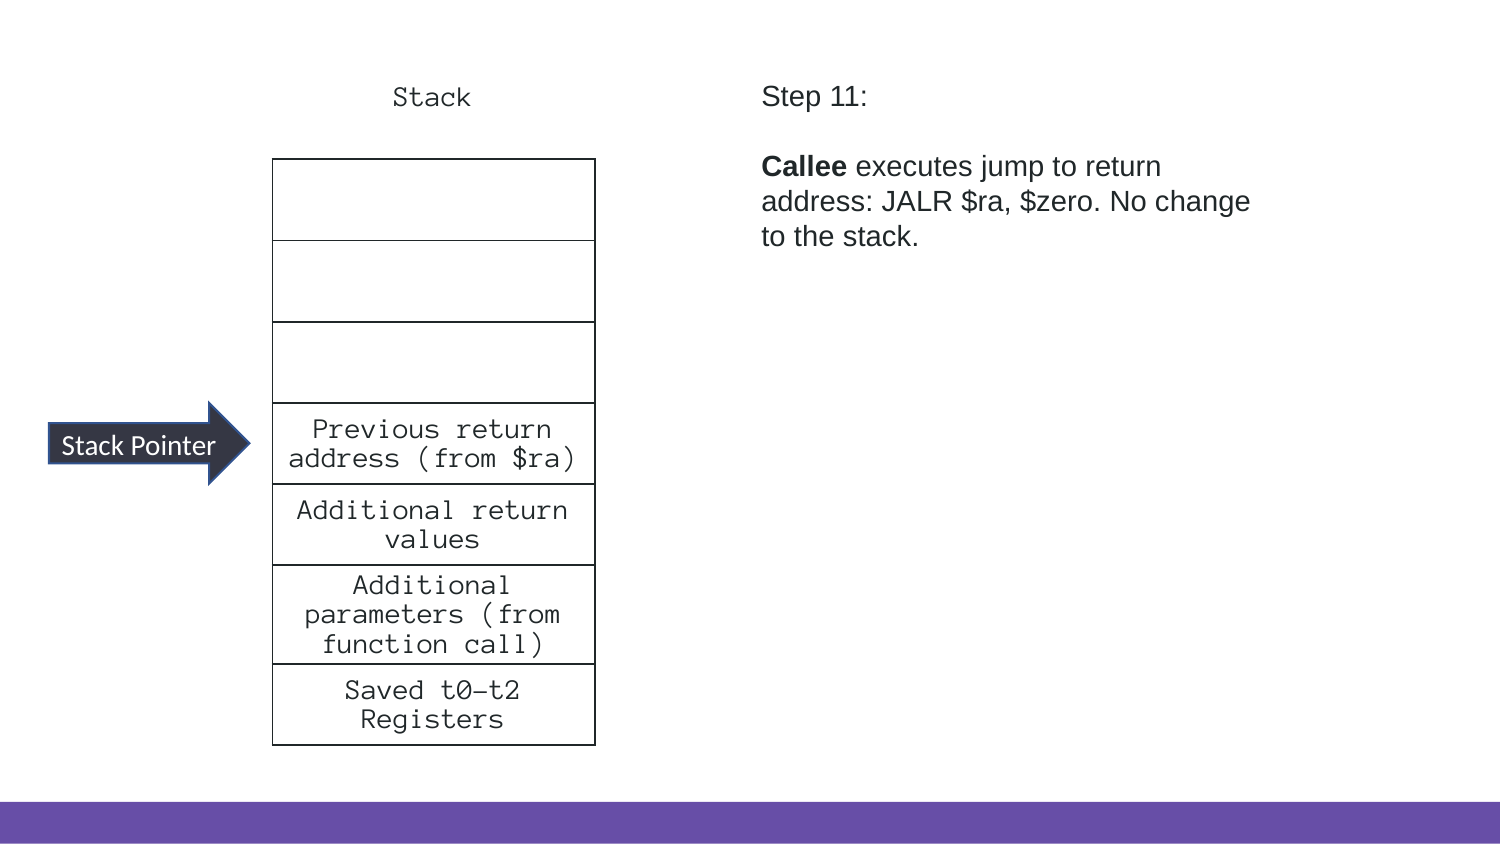

Step 11:

Callee executes jump to return address: JALR $ra, $zero. No change to the stack.
Stack
|  |
| --- |
|  |
|  |
| Previous return address (from $ra) |
| Additional return values |
| Additional parameters (from function call) |
| Saved t0-t2 Registers |
Stack Pointer